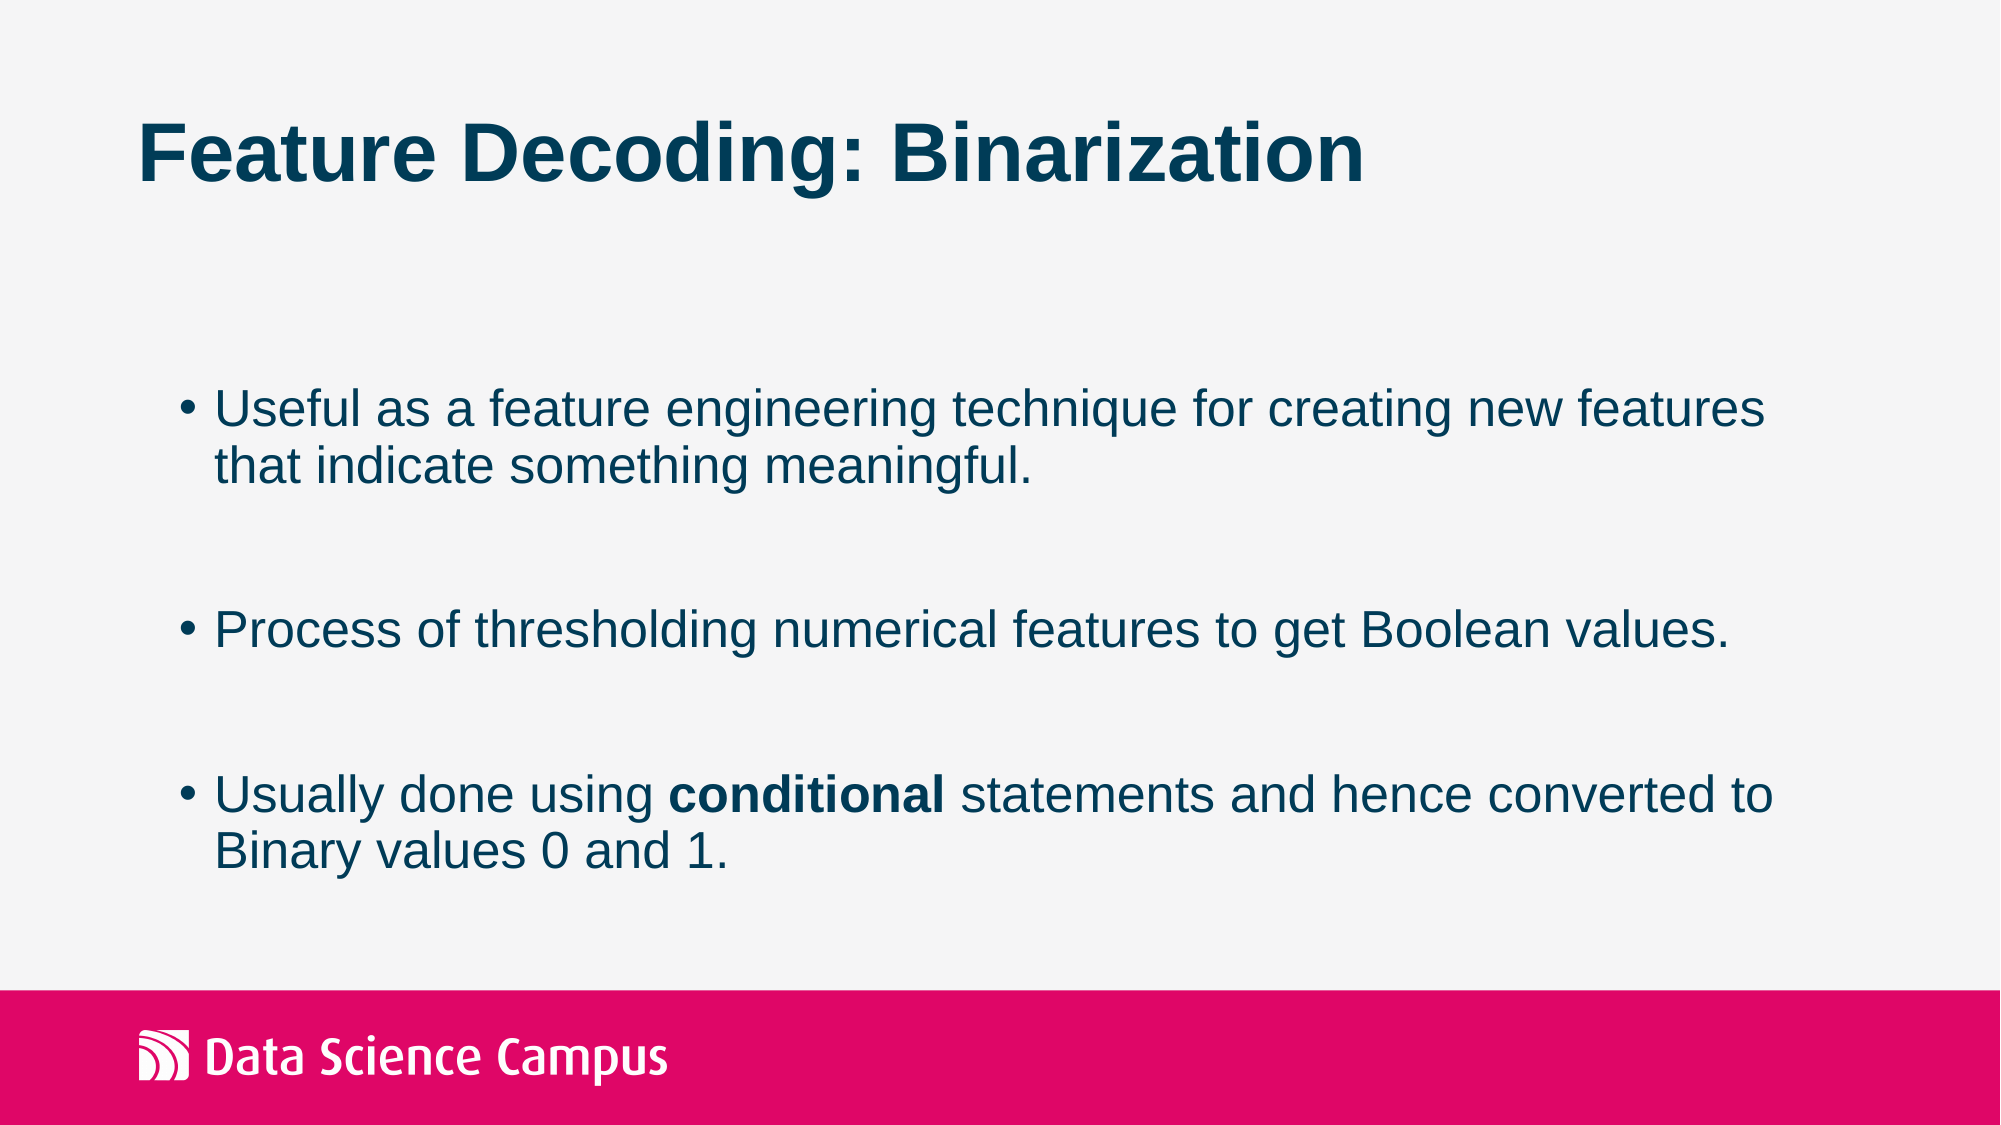

# Feature Decoding: Binarization

Useful as a feature engineering technique for creating new features that indicate something meaningful.

Process of thresholding numerical features to get Boolean values.

Usually done using conditional statements and hence converted to Binary values 0 and 1.